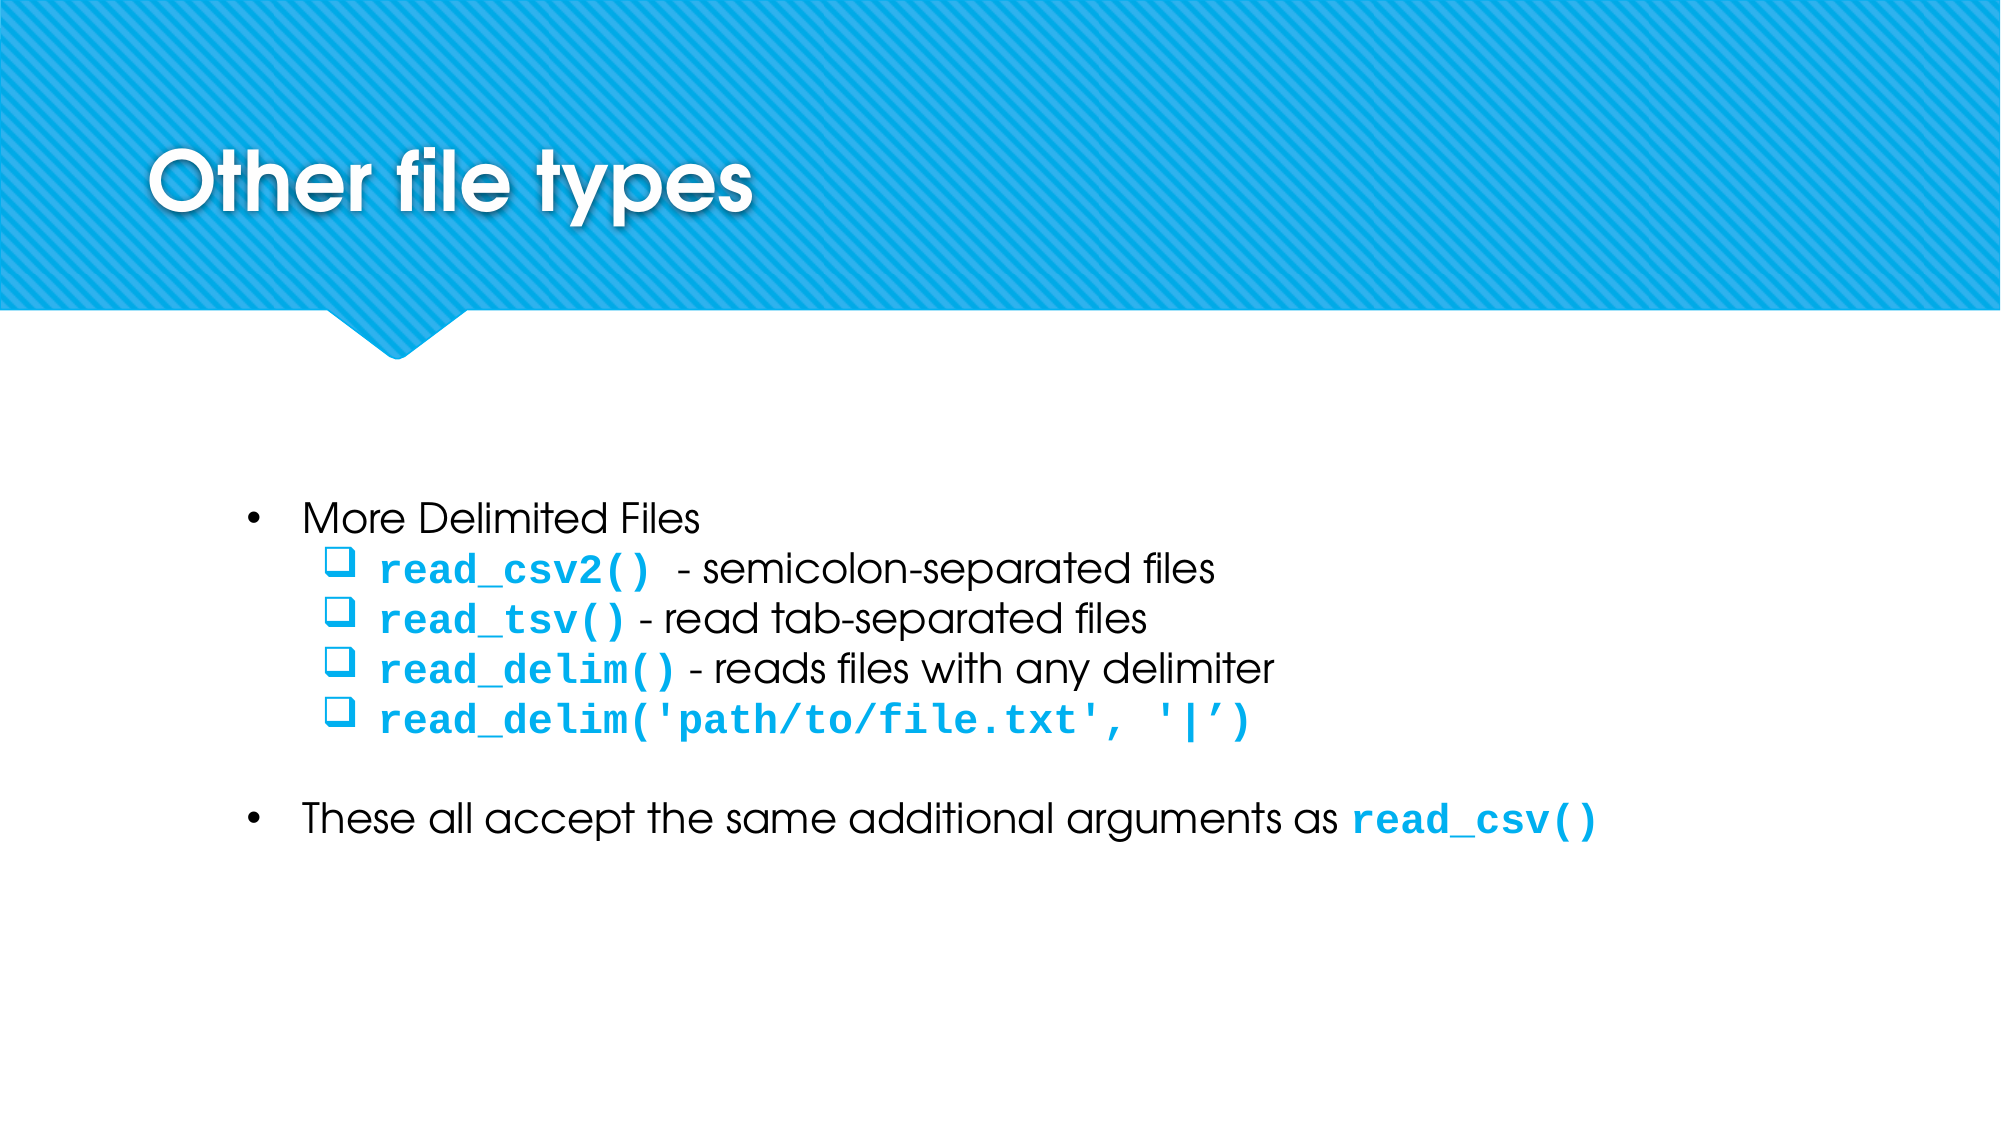

# Other file types
More Delimited Files
read_csv2() - semicolon-separated files
read_tsv() - read tab-separated files
read_delim() - reads files with any delimiter
read_delim('path/to/file.txt', '|’)

These all accept the same additional arguments as read_csv()